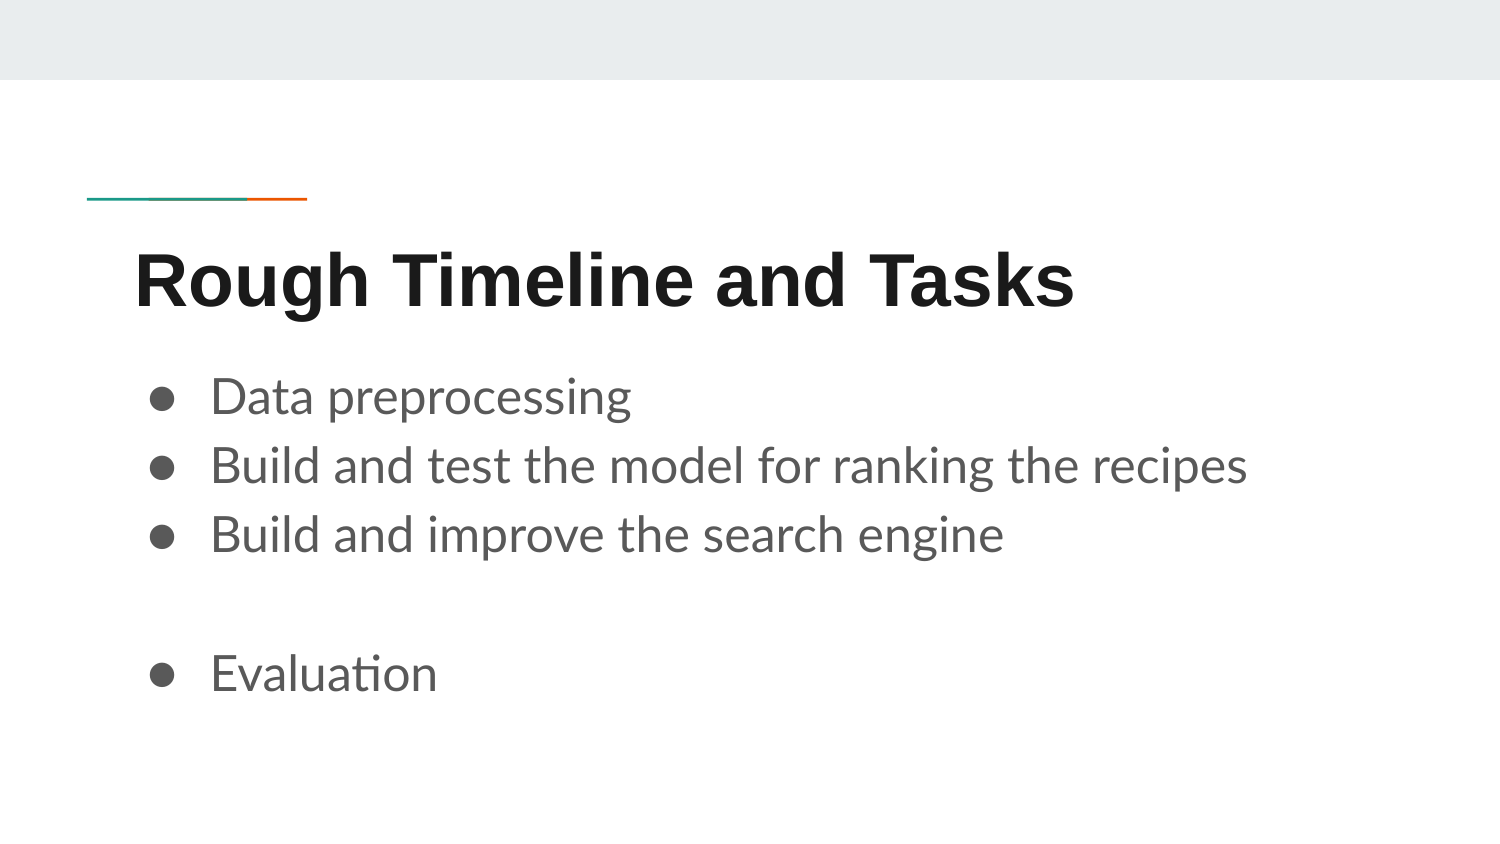

# Rough Timeline and Tasks
Data preprocessing
Build and test the model for ranking the recipes
Build and improve the search engine
Evaluation